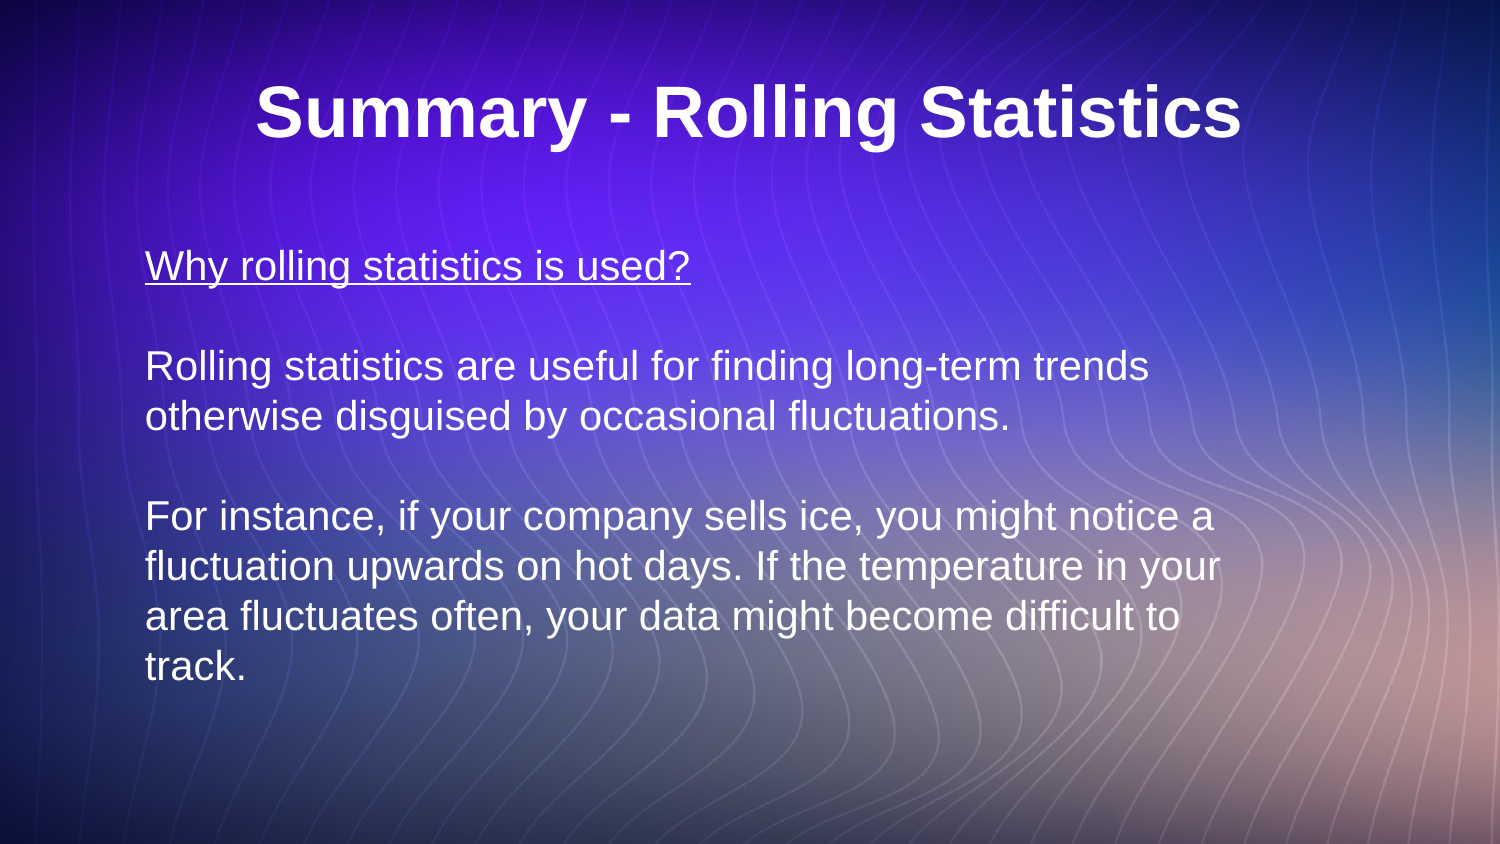

# Summary - Rolling Statistics

Why rolling statistics is used?

Rolling statistics are useful for finding long-term trends otherwise disguised by occasional fluctuations.

For instance, if your company sells ice, you might notice a fluctuation upwards on hot days. If the temperature in your area fluctuates often, your data might become difficult to track.